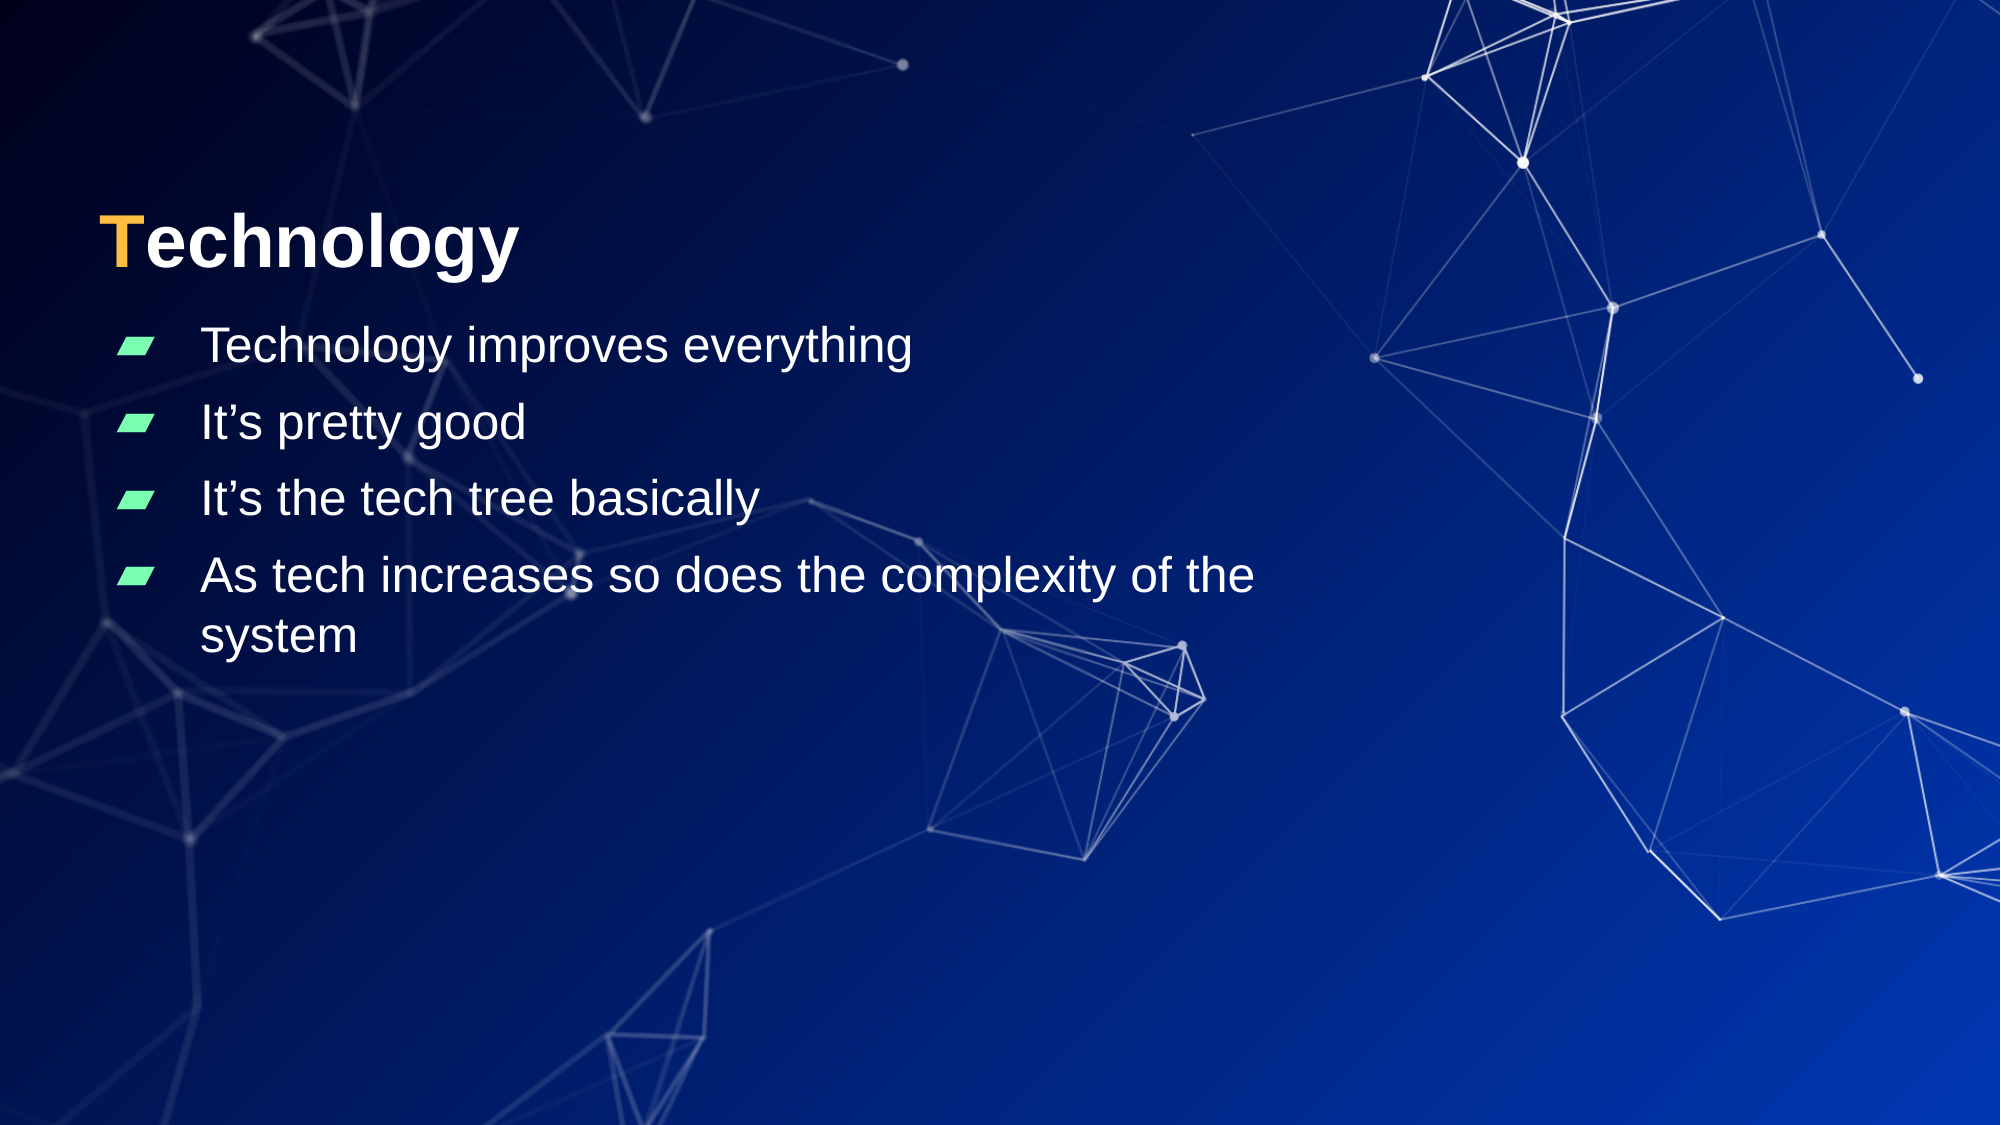

# Technology
Technology improves everything
It’s pretty good
It’s the tech tree basically
As tech increases so does the complexity of the system